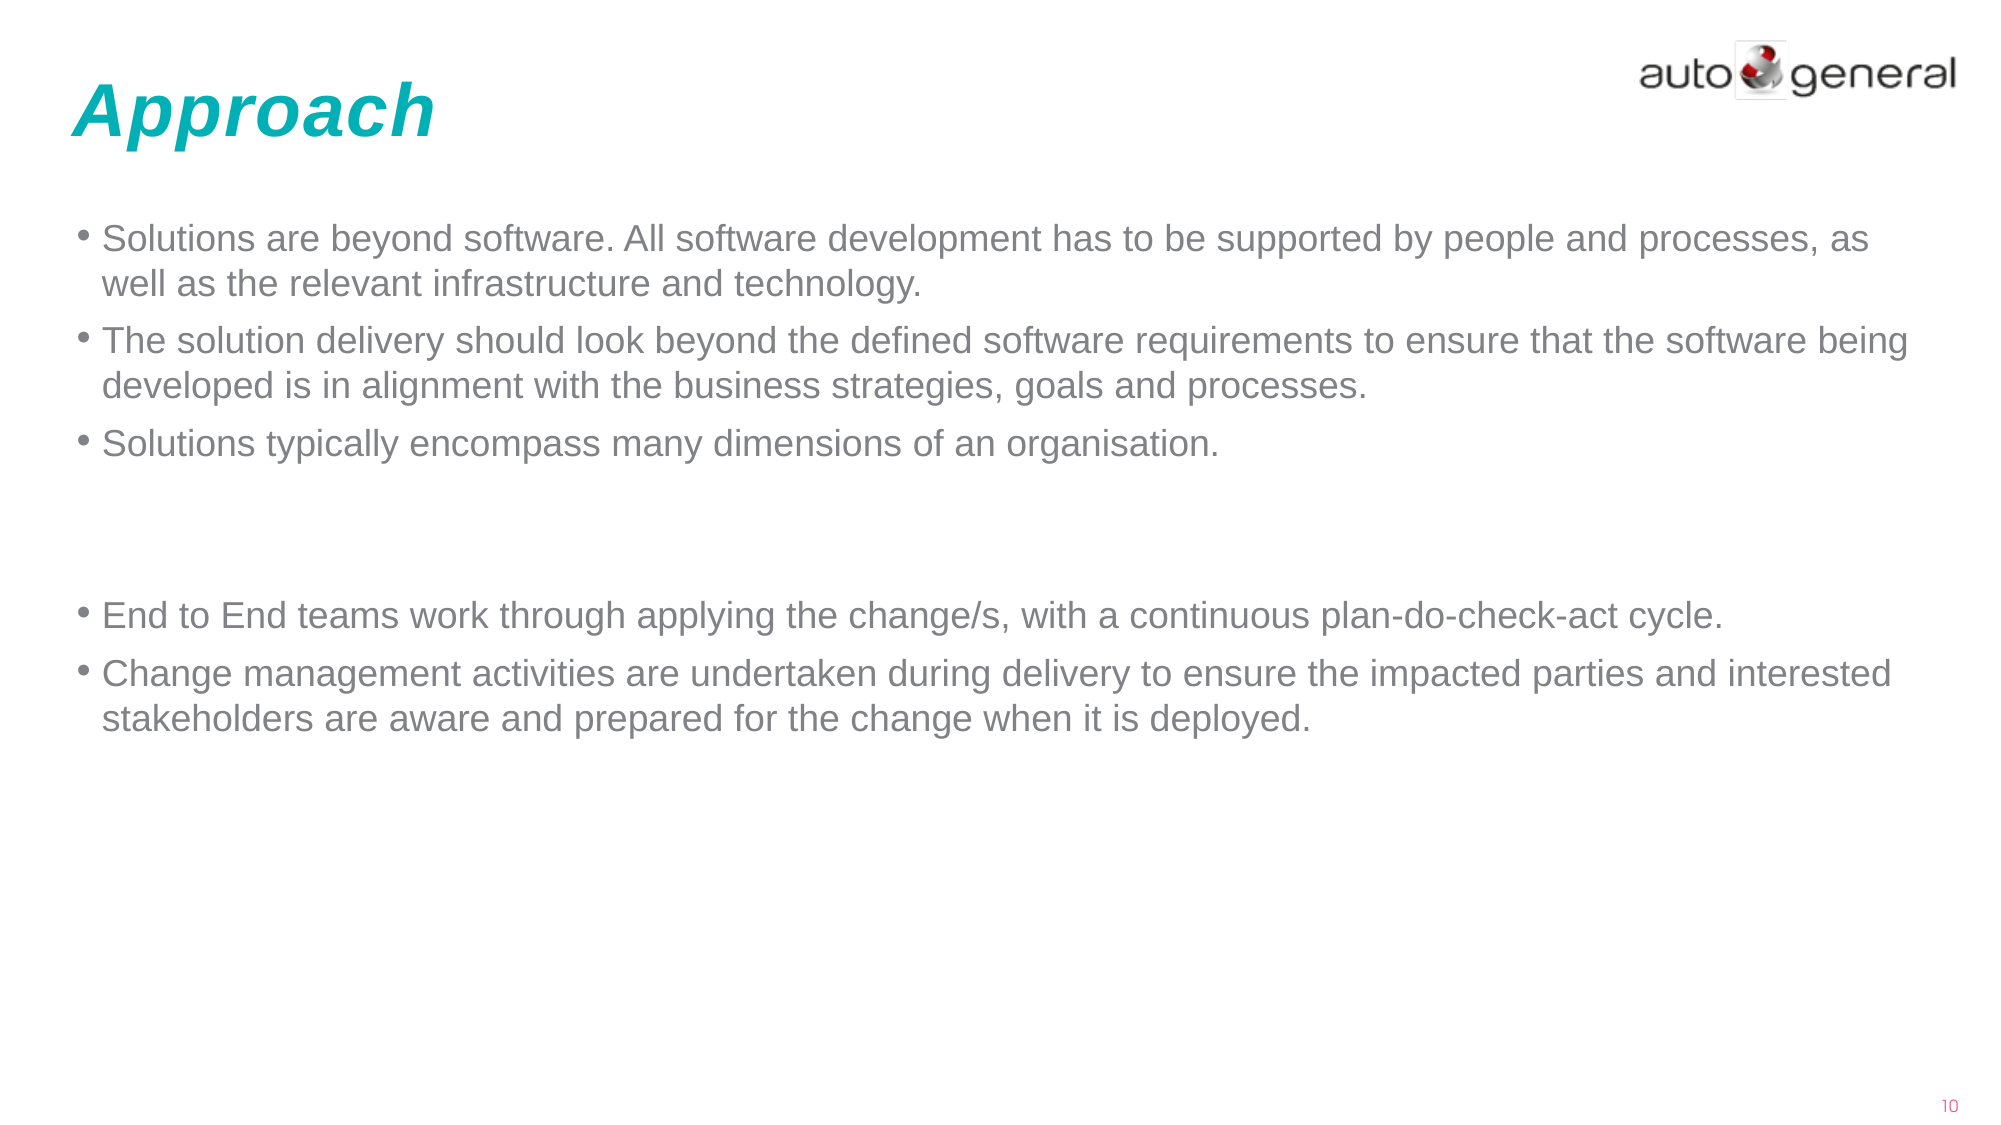

# Approach
Solutions are beyond software. All software development has to be supported by people and processes, as well as the relevant infrastructure and technology.
The solution delivery should look beyond the defined software requirements to ensure that the software being developed is in alignment with the business strategies, goals and processes.
Solutions typically encompass many dimensions of an organisation.

End to End teams work through applying the change/s, with a continuous plan-do-check-act cycle.
Change management activities are undertaken during delivery to ensure the impacted parties and interested stakeholders are aware and prepared for the change when it is deployed.